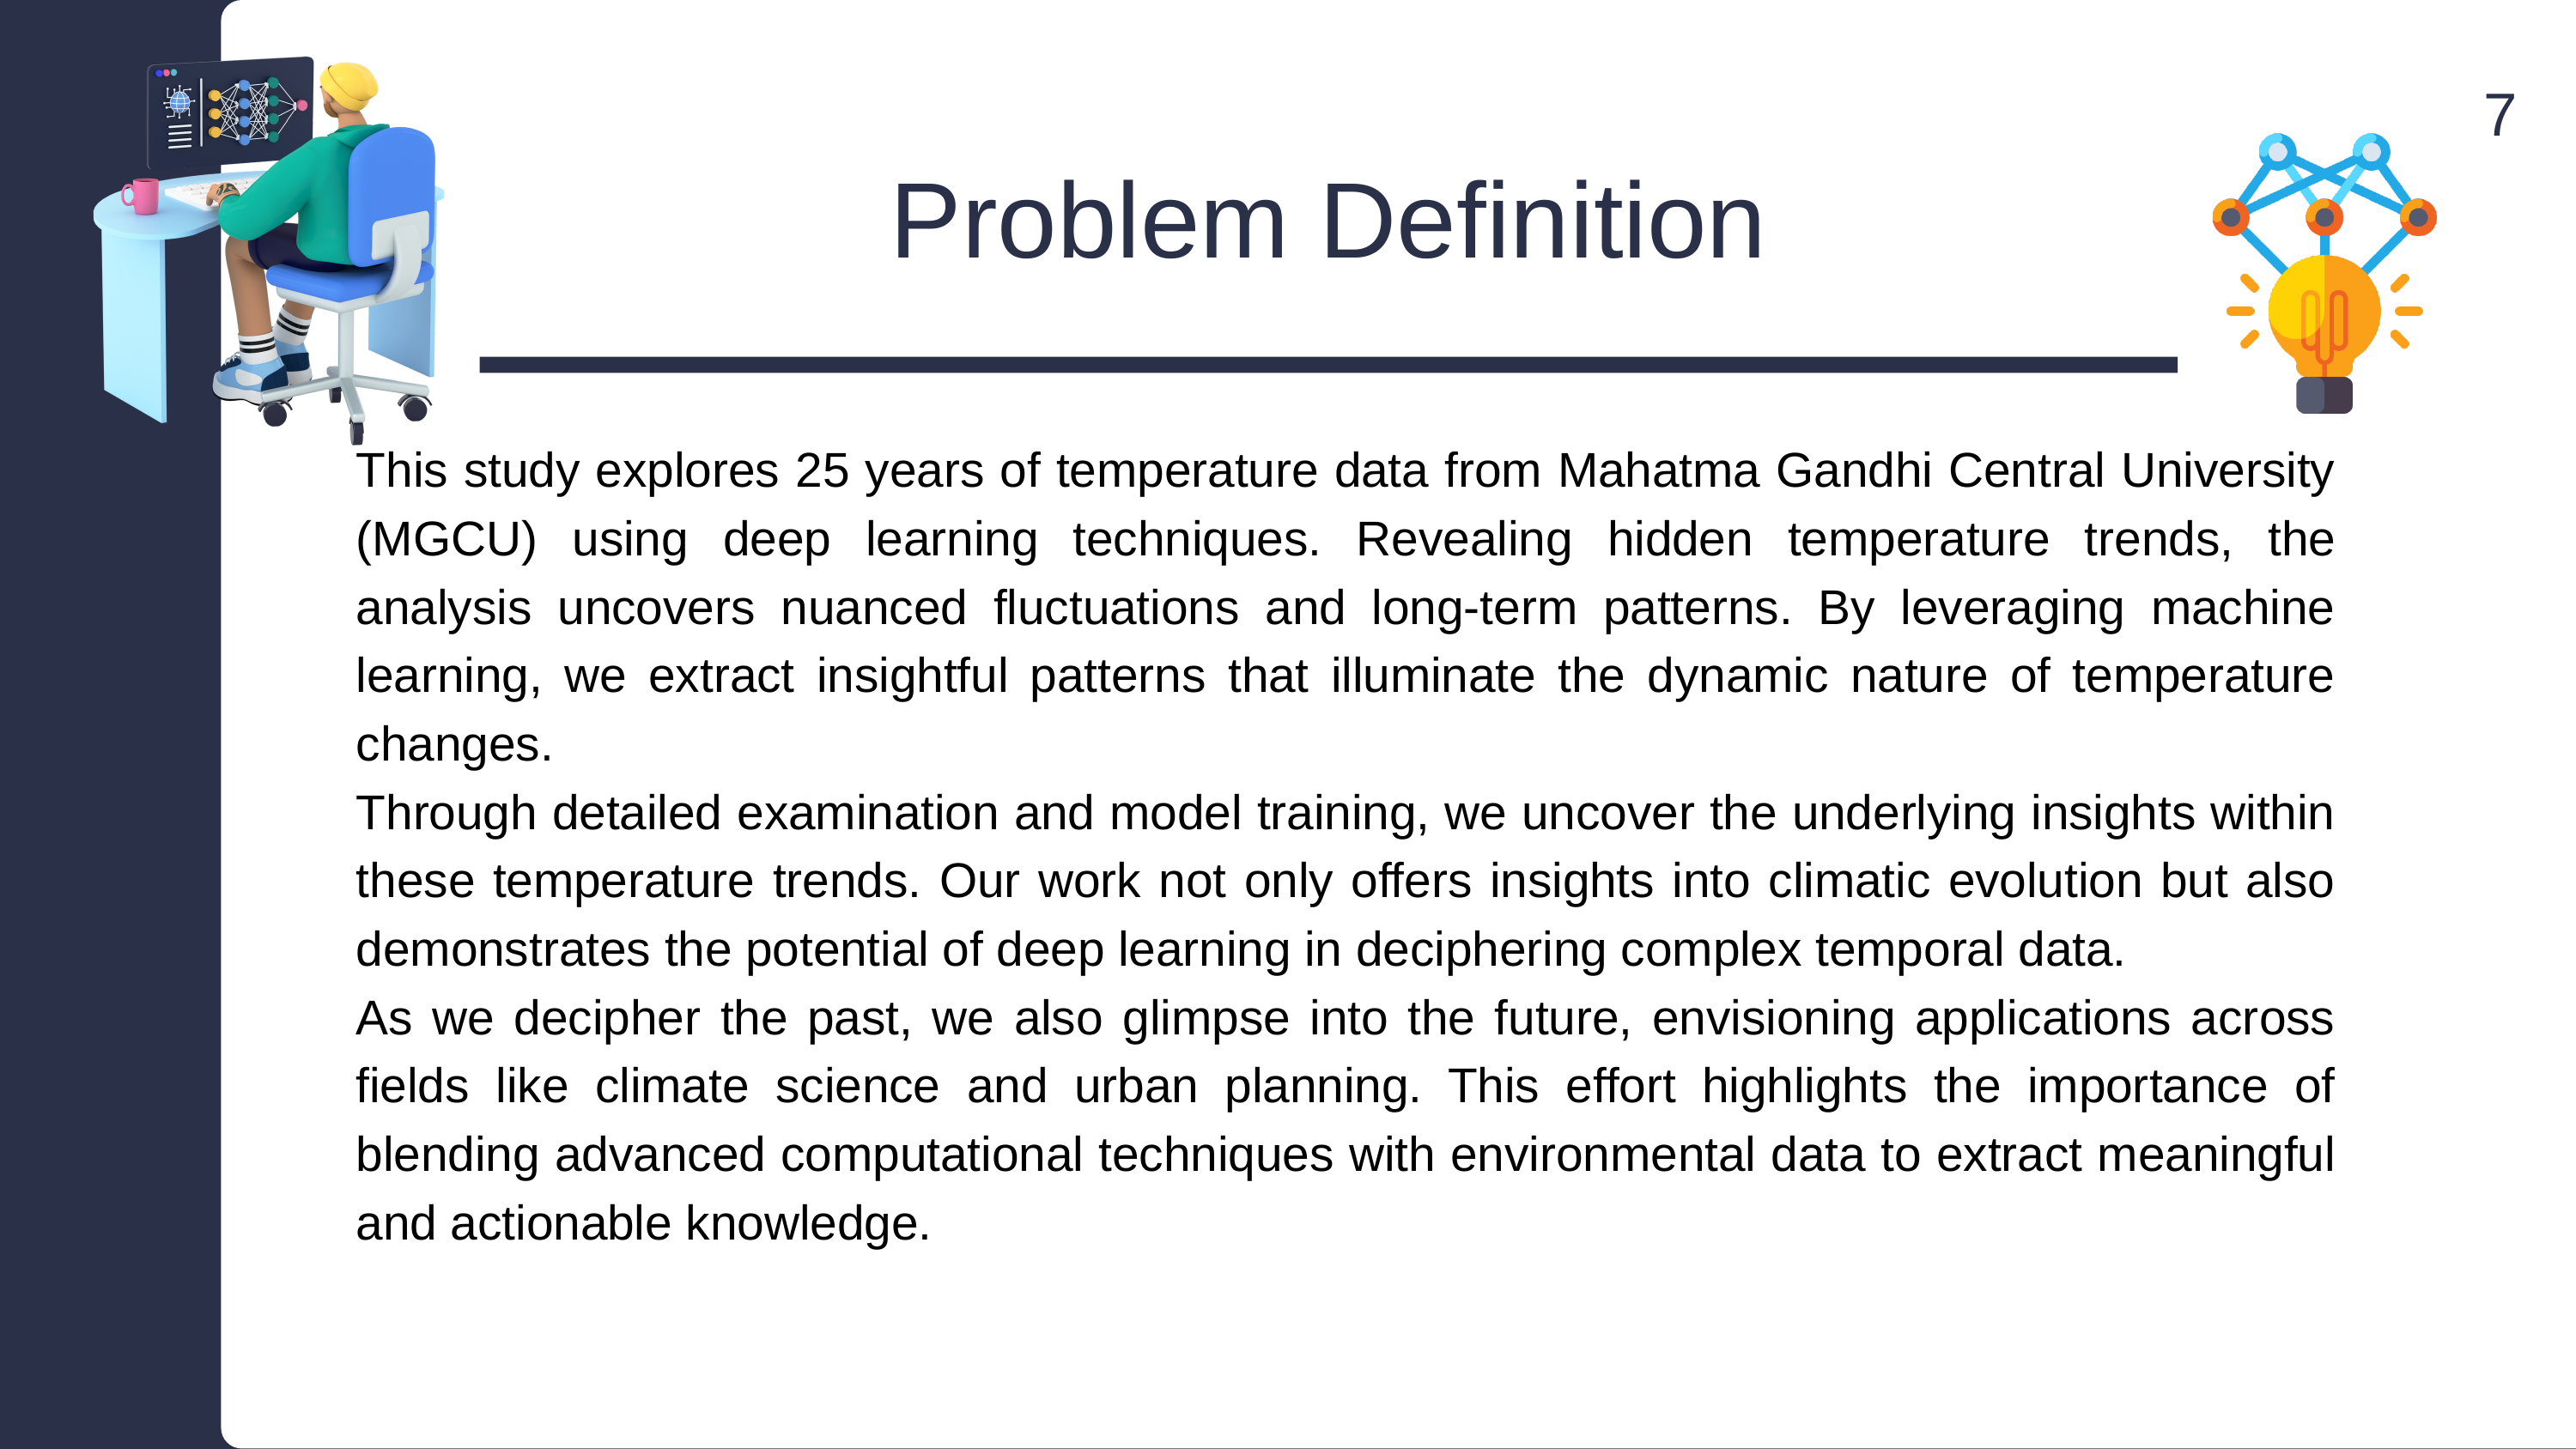

7
Problem Definition

This study explores 25 years of temperature data from Mahatma Gandhi Central University (MGCU) using deep learning techniques. Revealing hidden temperature trends, the analysis uncovers nuanced fluctuations and long-term patterns. By leveraging machine learning, we extract insightful patterns that illuminate the dynamic nature of temperature changes.
Through detailed examination and model training, we uncover the underlying insights within these temperature trends. Our work not only offers insights into climatic evolution but also demonstrates the potential of deep learning in deciphering complex temporal data.
As we decipher the past, we also glimpse into the future, envisioning applications across fields like climate science and urban planning. This effort highlights the importance of blending advanced computational techniques with environmental data to extract meaningful and actionable knowledge.